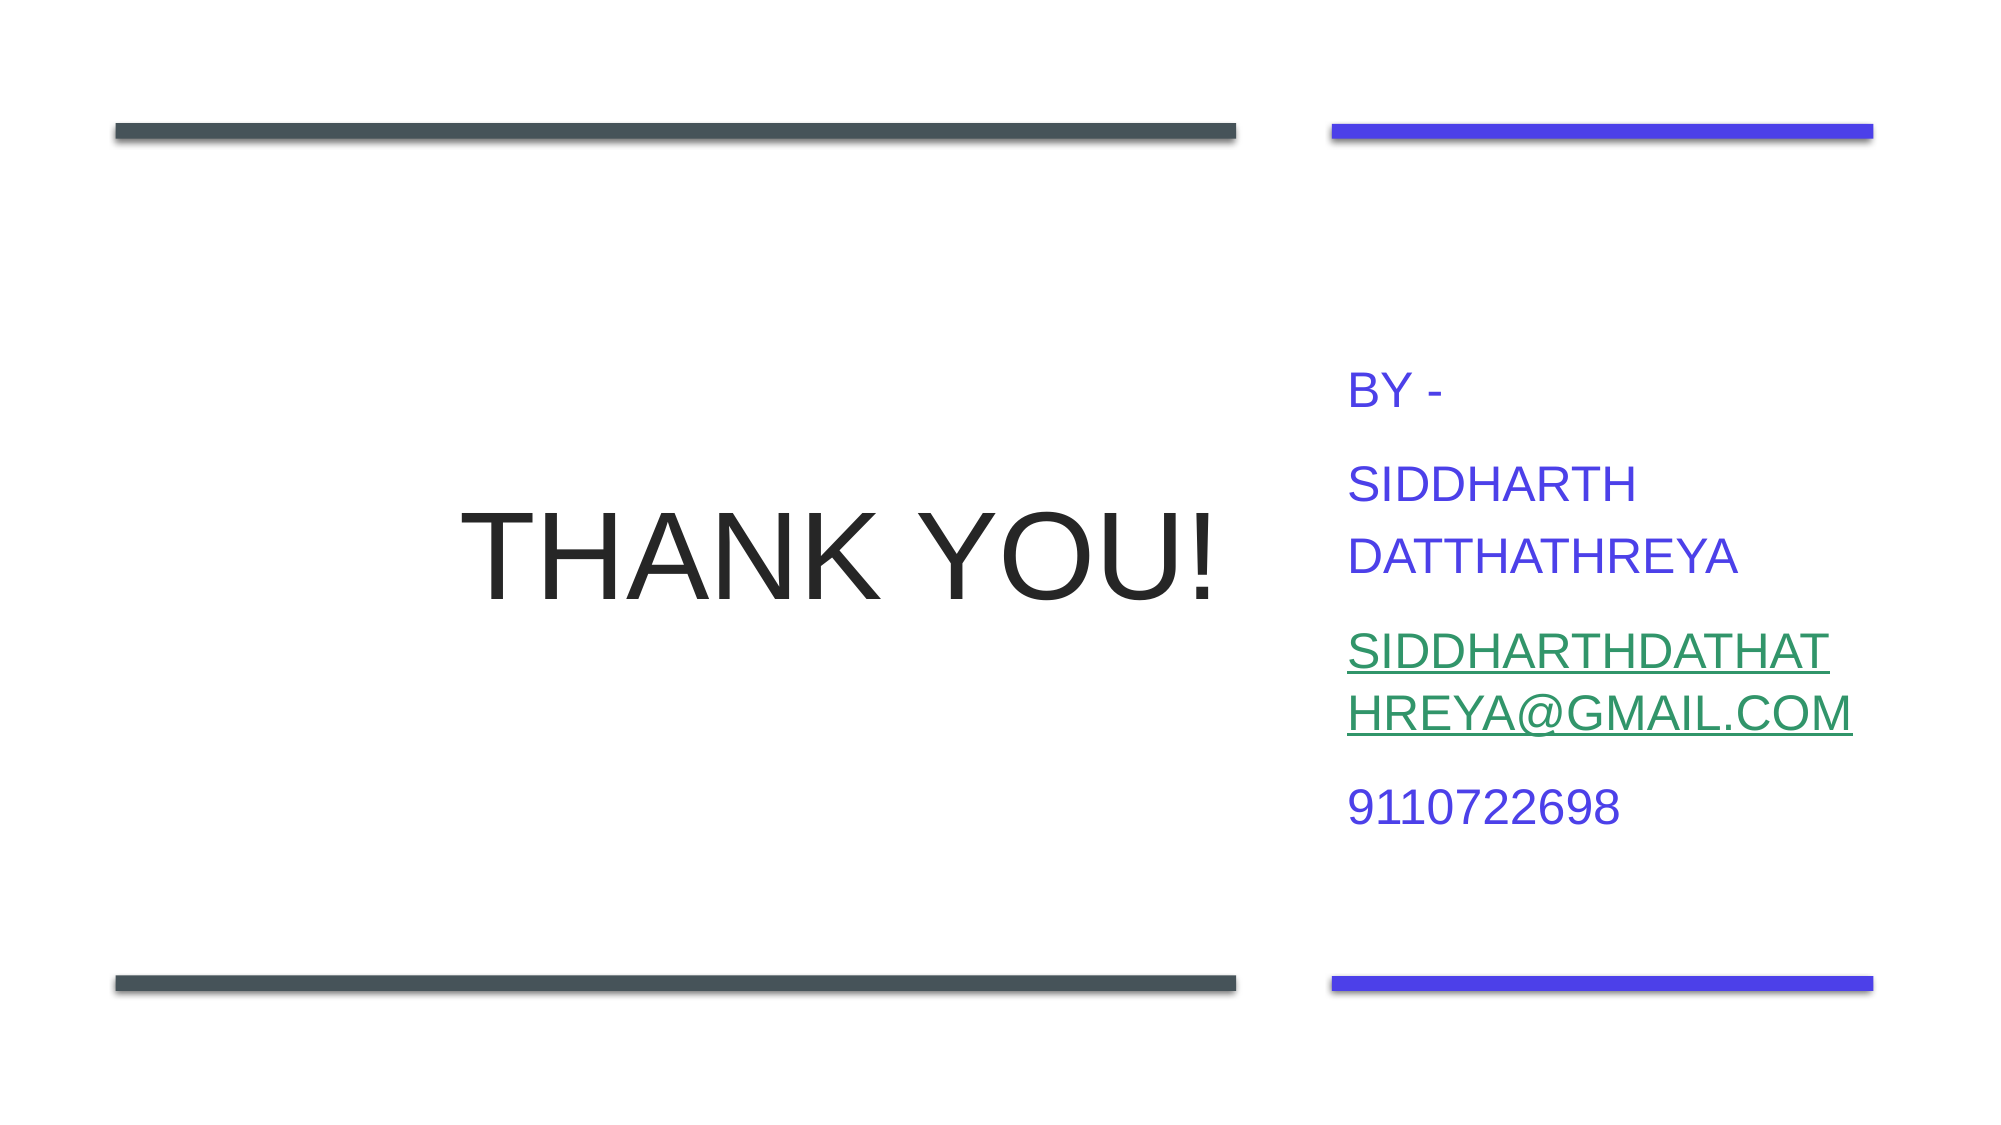

# Thank you!
By -
SIDDHARTH DATTHATHREYA
Siddharthdathathreya@gmail.com
9110722698